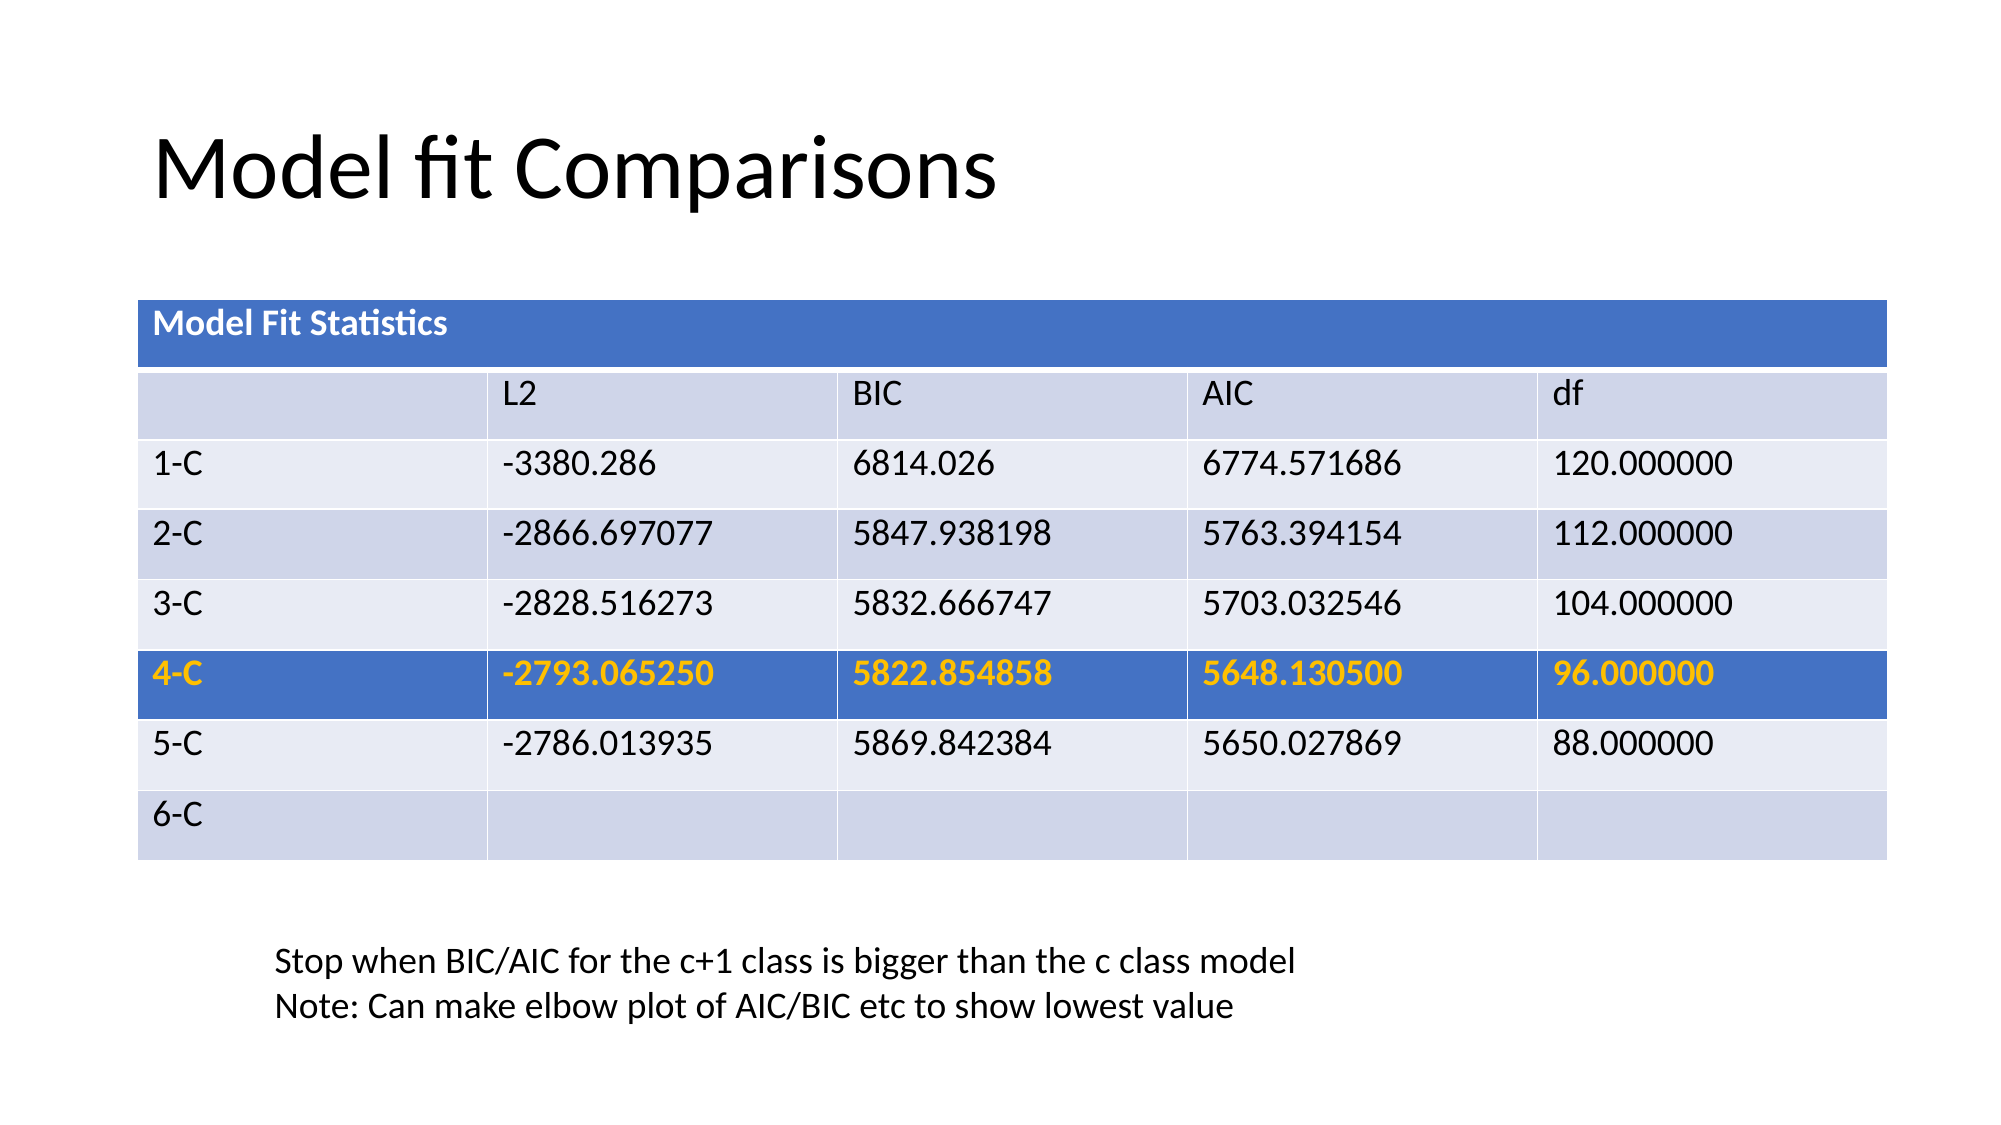

# Model fit Comparisons
| Model Fit Statistics |  |  |  |  |
| --- | --- | --- | --- | --- |
|  | L2 | BIC | AIC | df |
| 1-C | -3380.286 | 6814.026 | 6774.571686 | 120.000000 |
| 2-C | -2866.697077 | 5847.938198 | 5763.394154 | 112.000000 |
| 3-C | -2828.516273 | 5832.666747 | 5703.032546 | 104.000000 |
| 4-C | -2793.065250 | 5822.854858 | 5648.130500 | 96.000000 |
| 5-C | -2786.013935 | 5869.842384 | 5650.027869 | 88.000000 |
| 6-C |  |  |  |  |
Stop when BIC/AIC for the c+1 class is bigger than the c class model
Note: Can make elbow plot of AIC/BIC etc to show lowest value